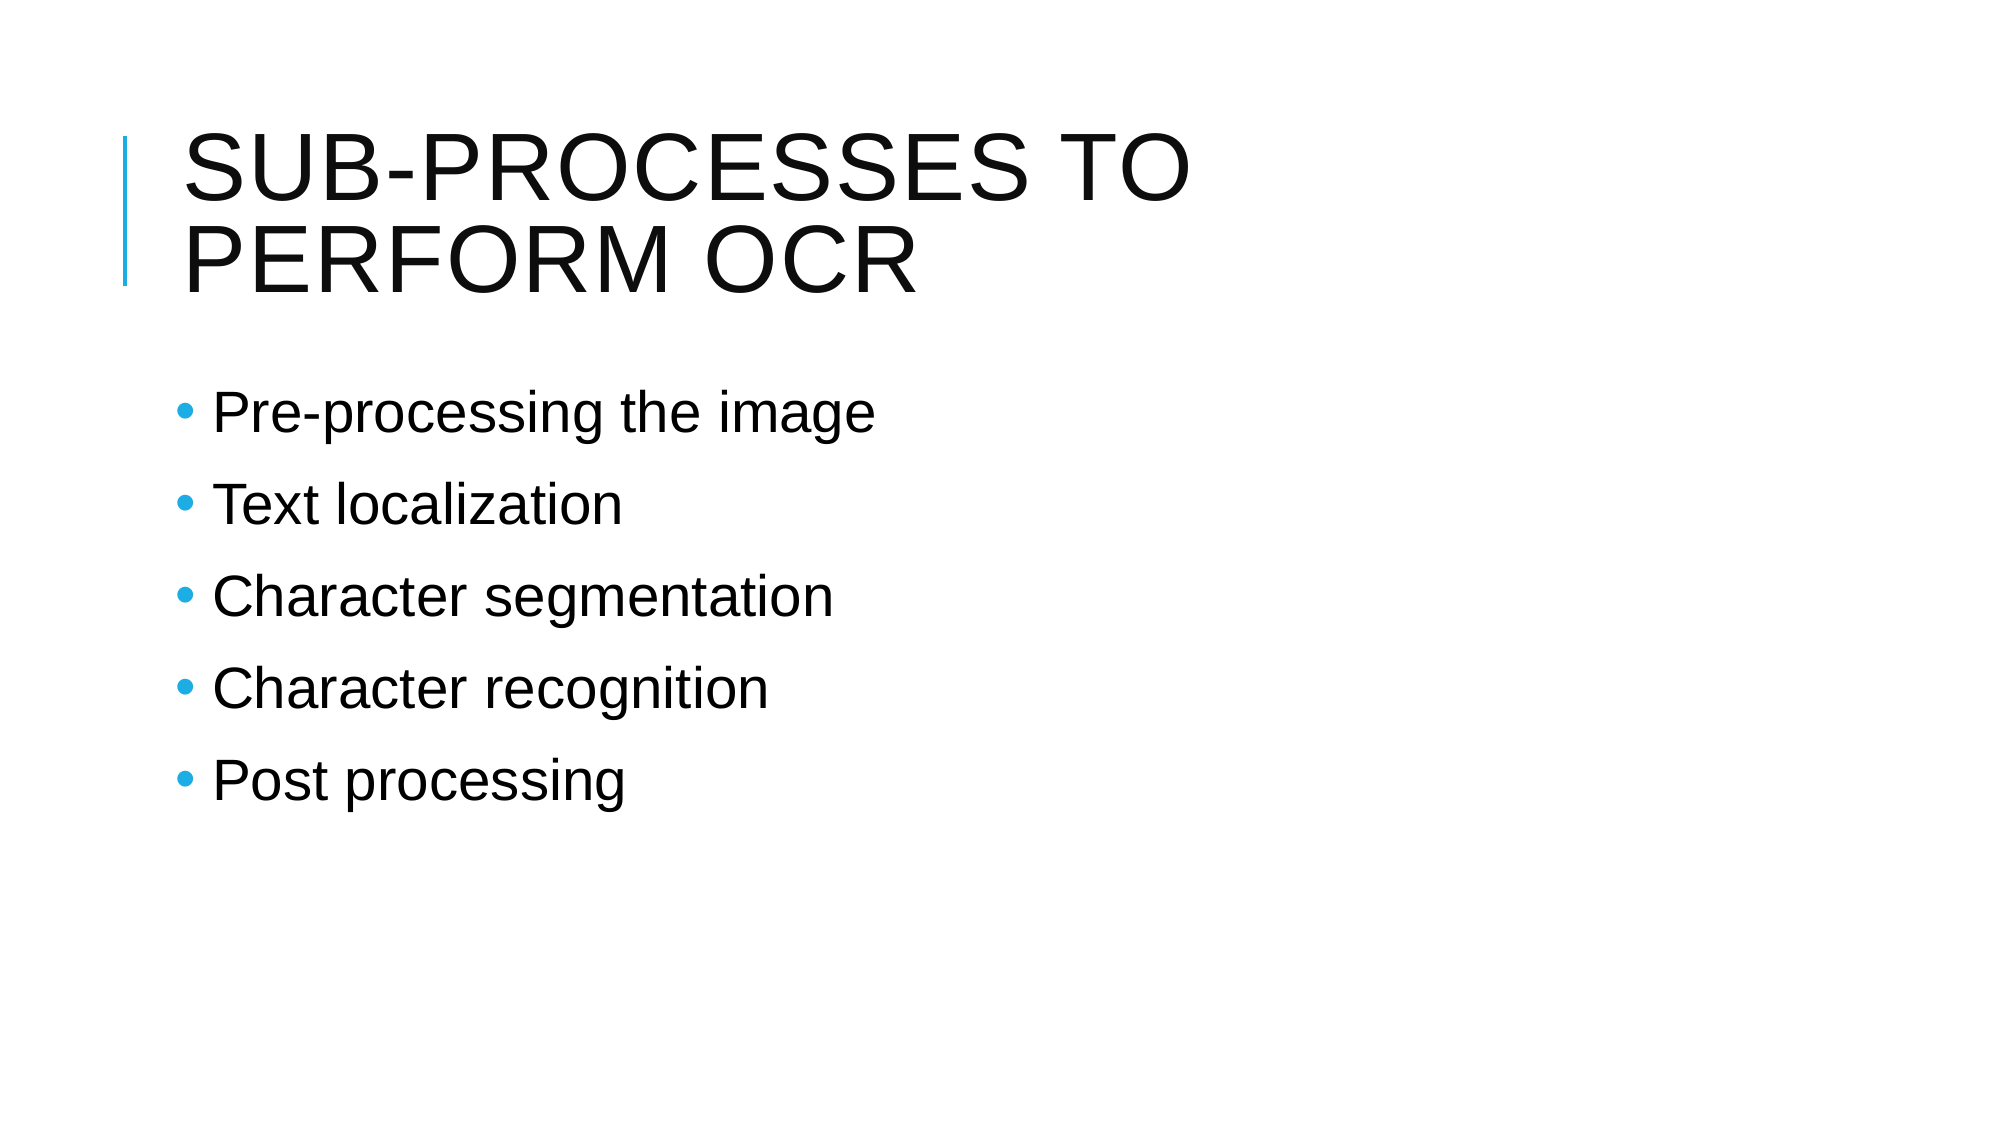

# Sub-processes to perform ocr
 Pre-processing the image
 Text localization
 Character segmentation
 Character recognition
 Post processing